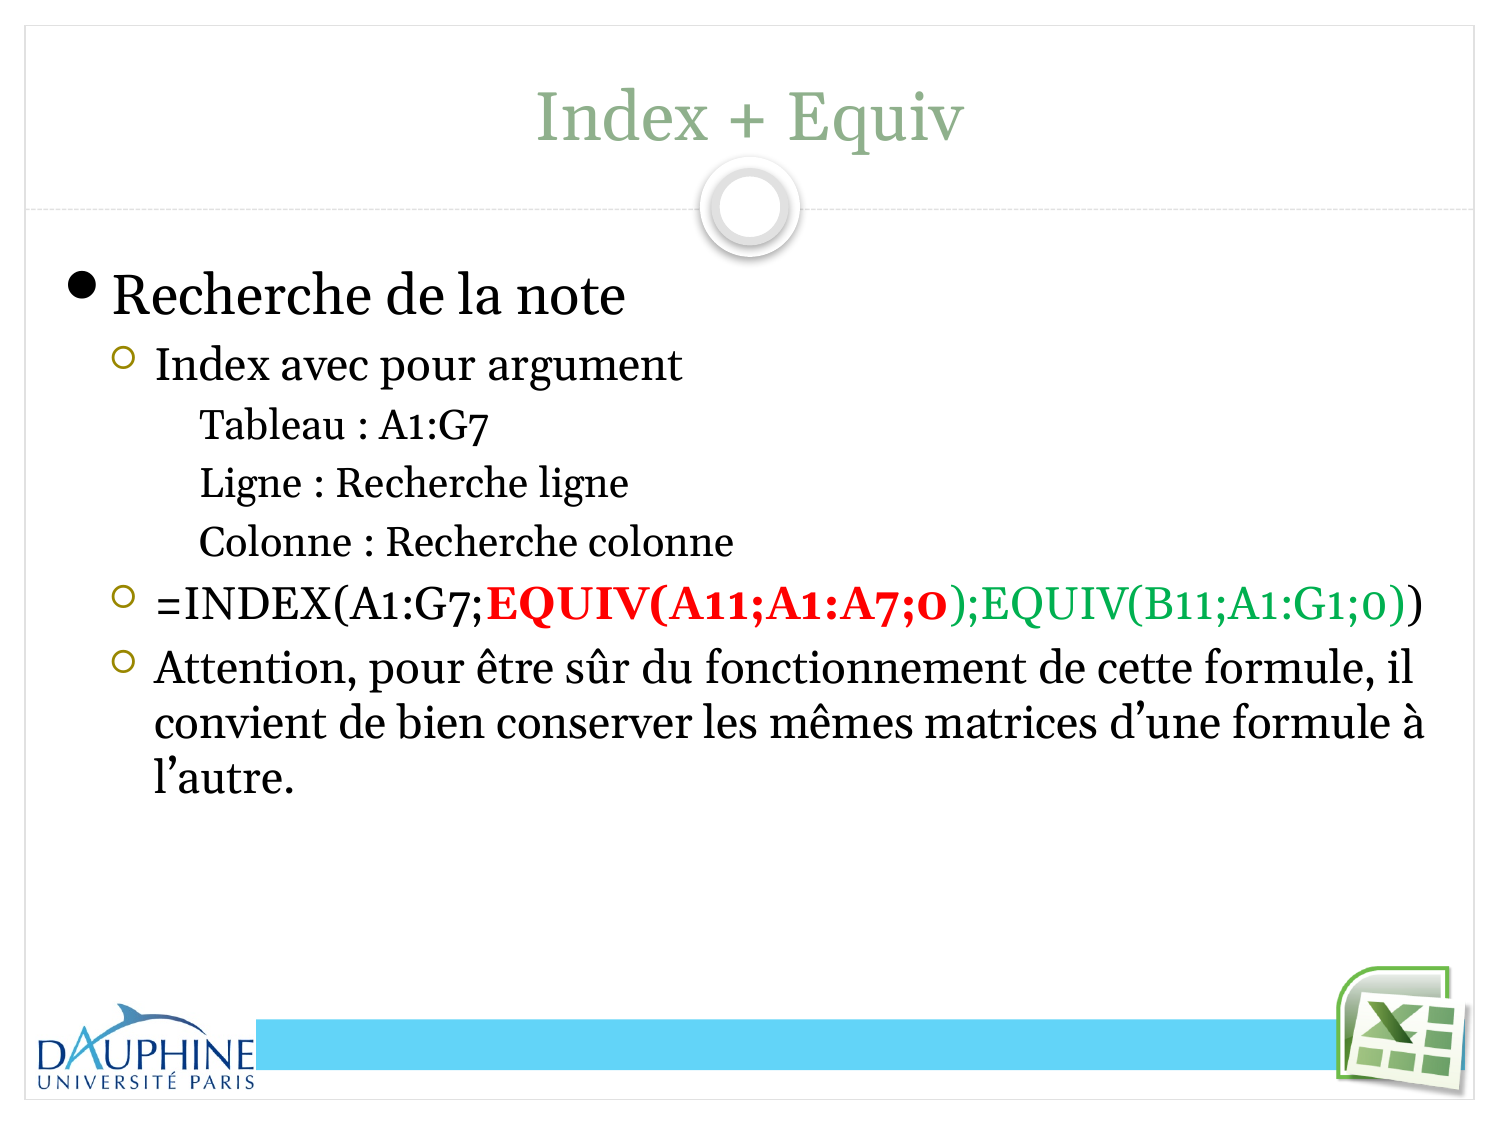

# Index + Equiv
Recherche de la note
Index avec pour argument
Tableau : A1:G7
Ligne : Recherche ligne
Colonne : Recherche colonne
=INDEX(A1:G7;EQUIV(A11;A1:A7;0);EQUIV(B11;A1:G1;0))
Attention, pour être sûr du fonctionnement de cette formule, il convient de bien conserver les mêmes matrices d’une formule à l’autre.